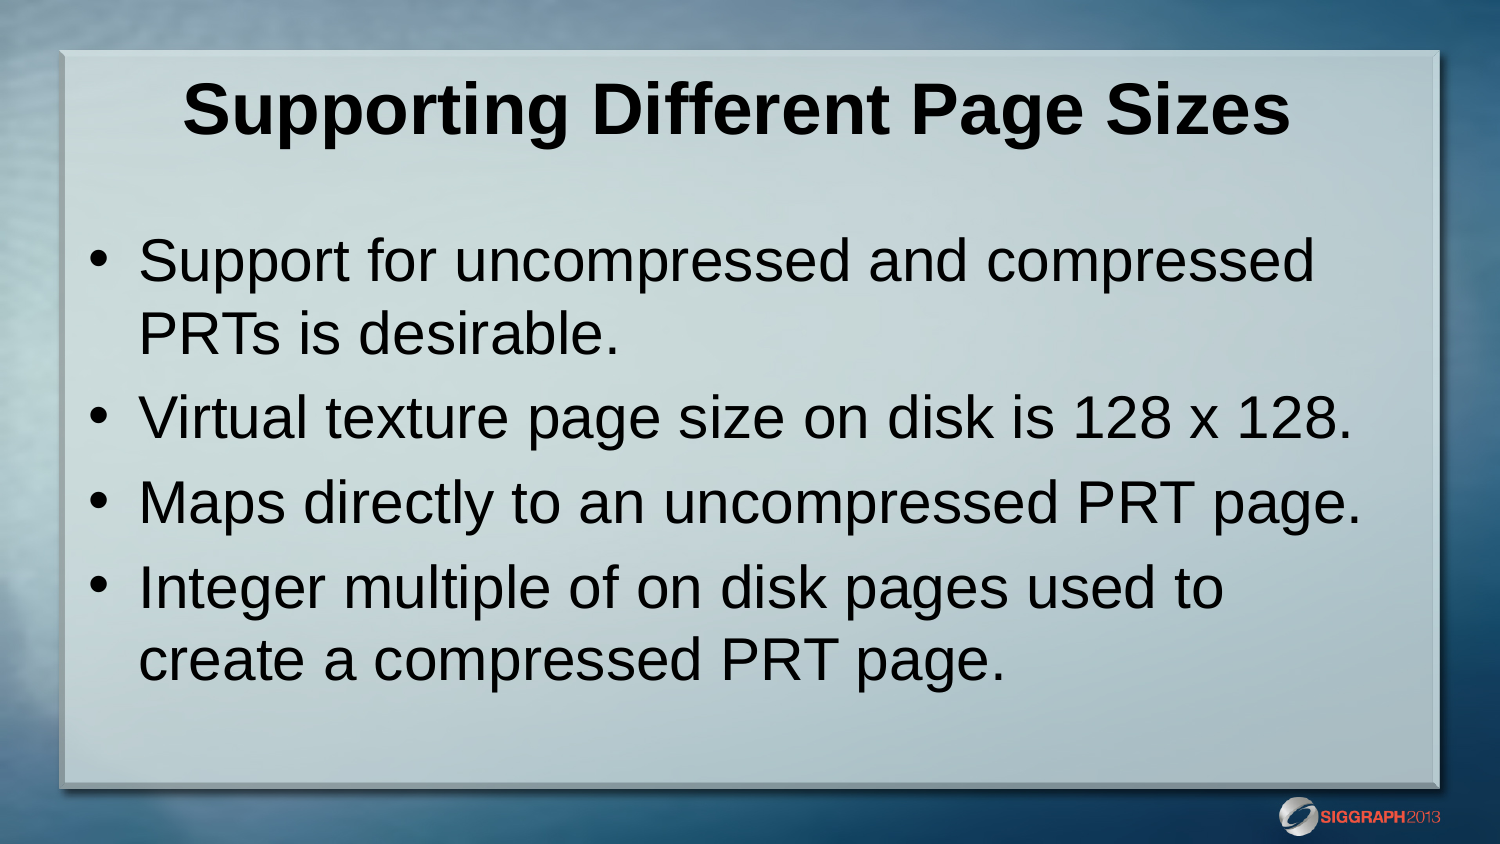

# Supporting Different Page Sizes
Support for uncompressed and compressed PRTs is desirable.
Virtual texture page size on disk is 128 x 128.
Maps directly to an uncompressed PRT page.
Integer multiple of on disk pages used to create a compressed PRT page.